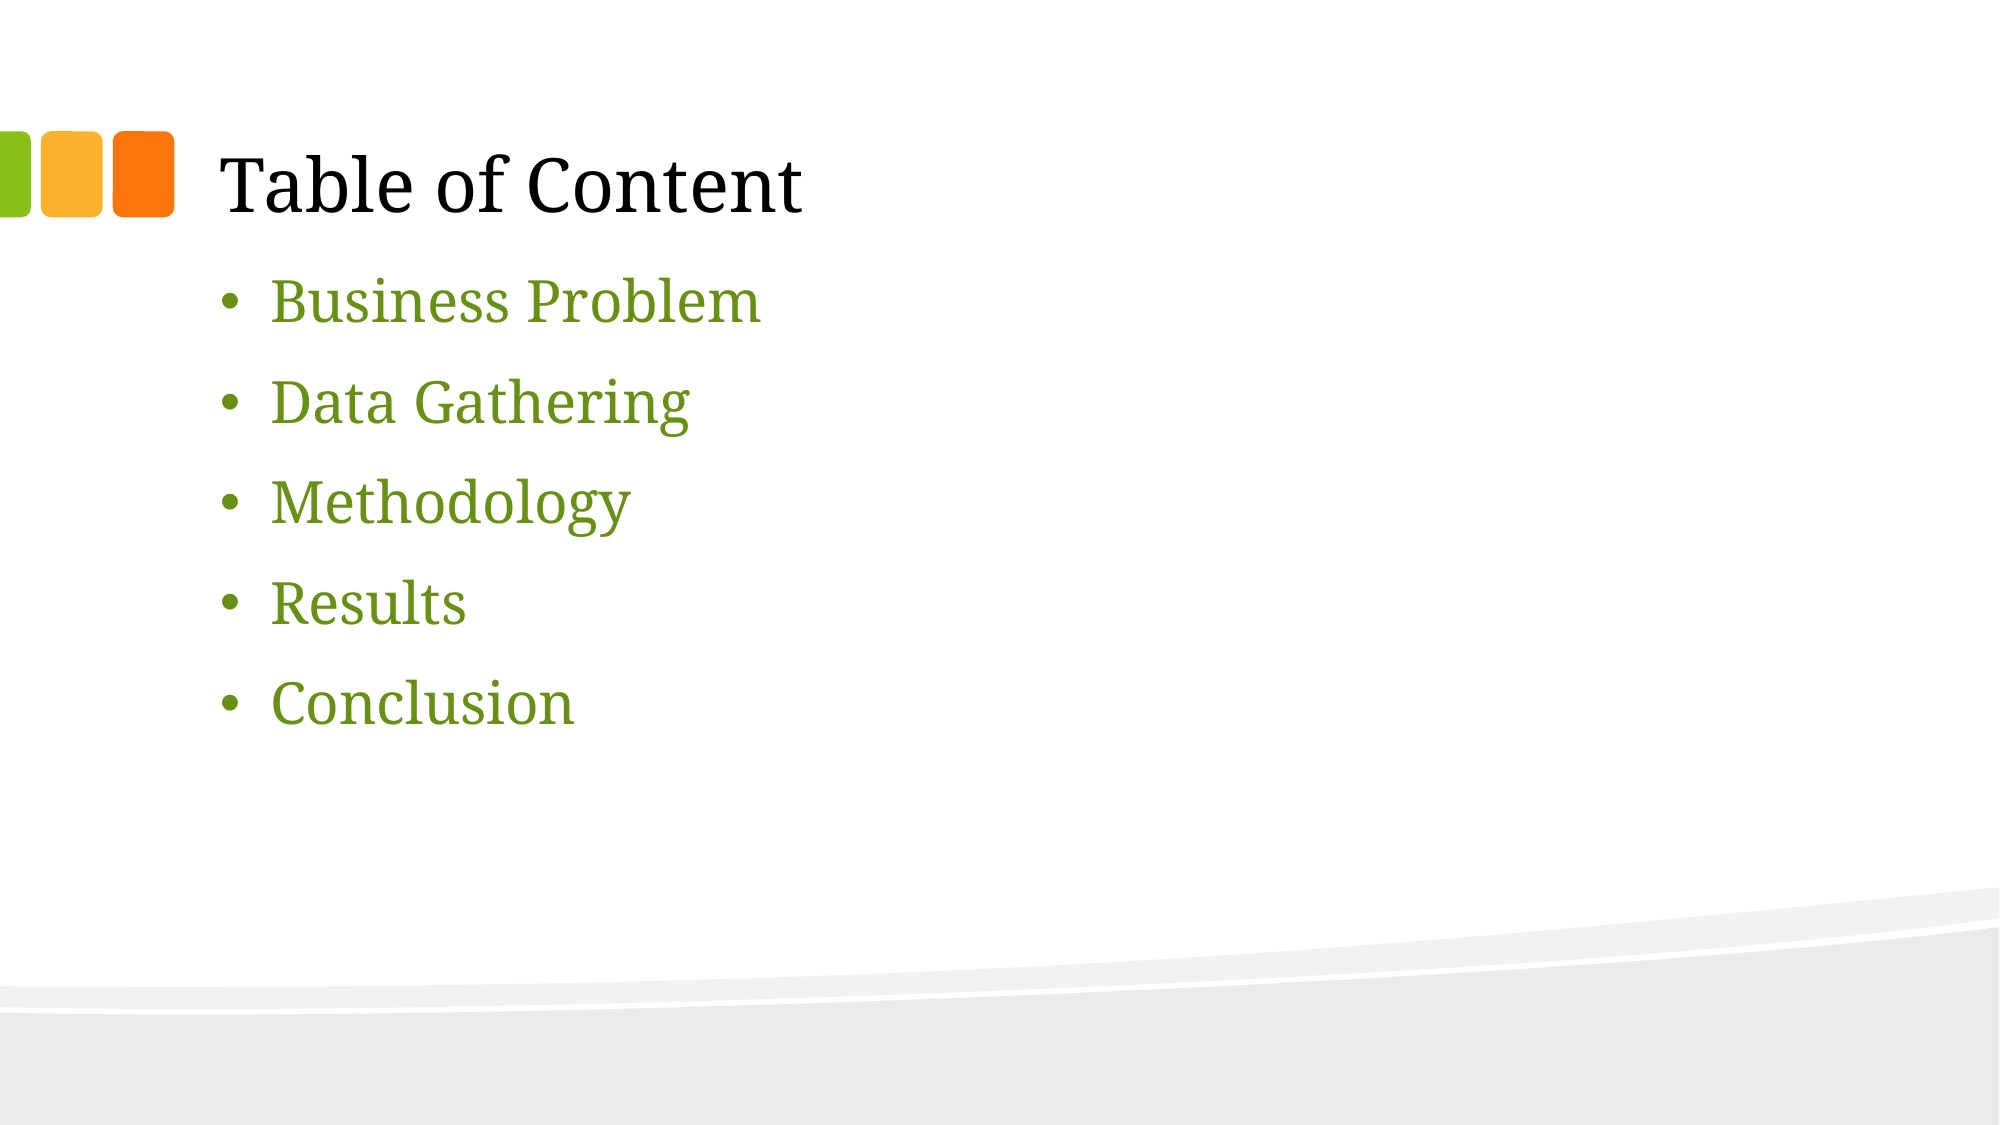

# Table of Content
Business Problem
Data Gathering
Methodology
Results
Conclusion